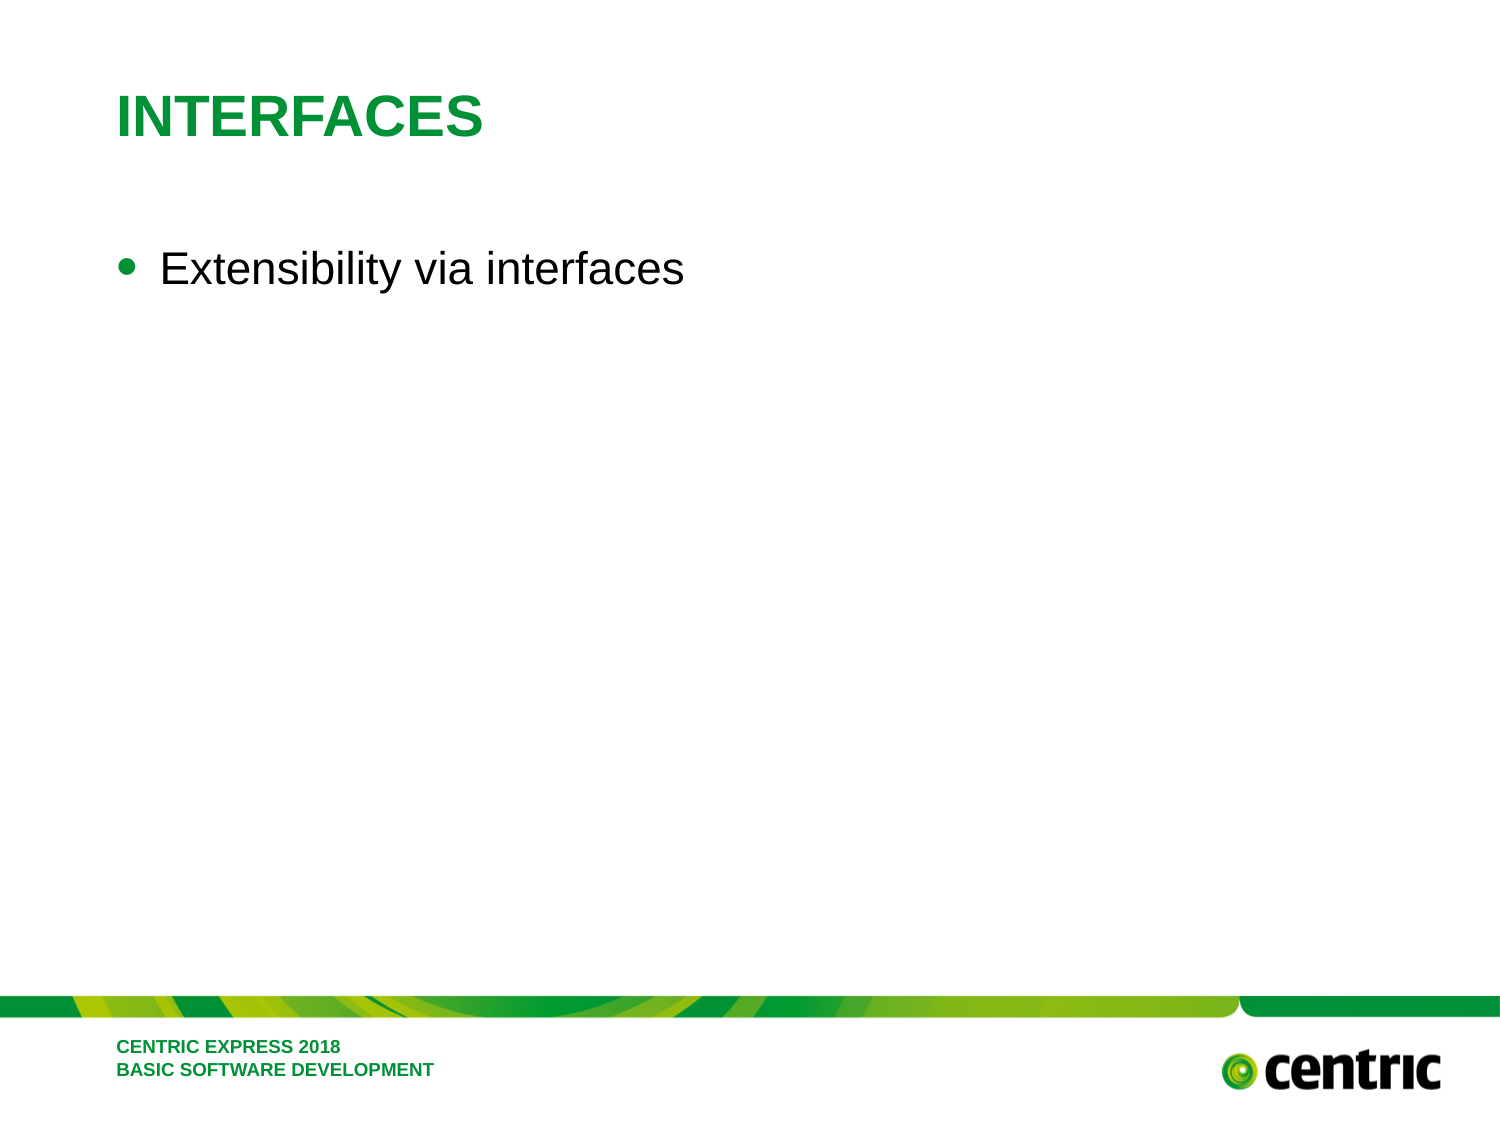

# Interfaces
Extensibility via interfaces
CENTRIC EXPRESS 2018                               BASIC SOFTWARE DEVELOPMENT
February 26, 2018